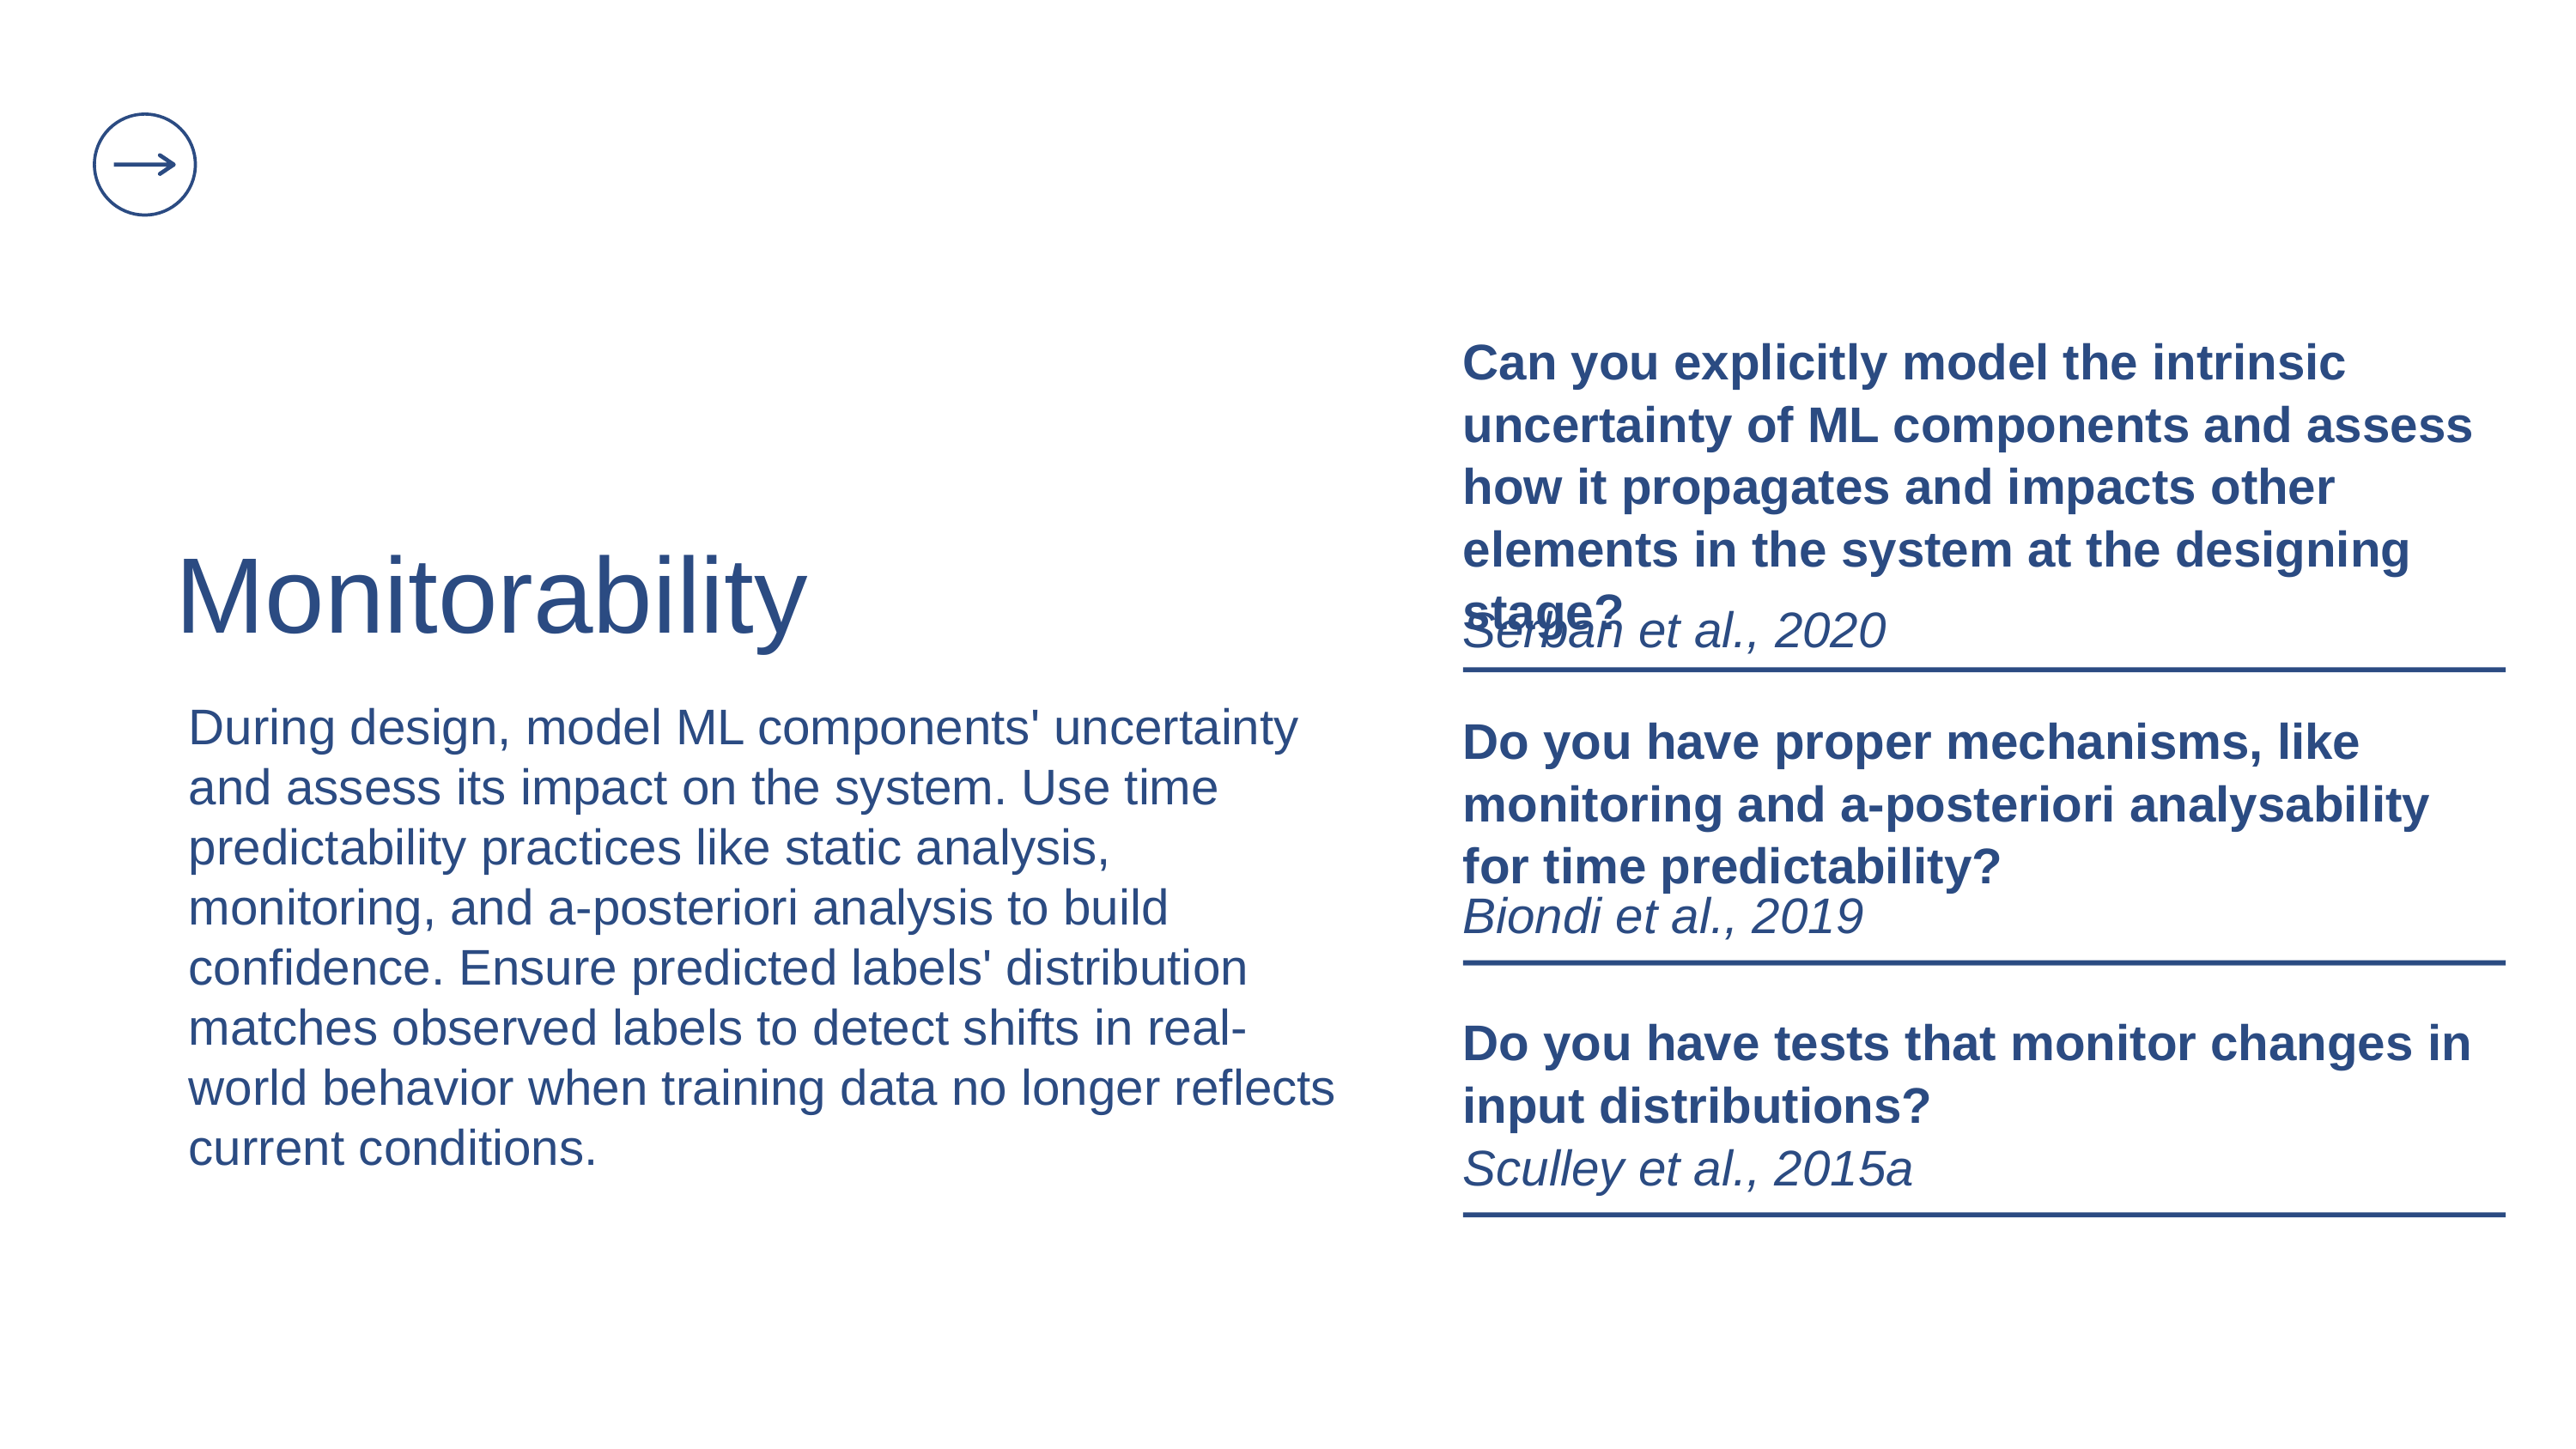

Can you explicitly model the intrinsic uncertainty of ML components and assess how it propagates and impacts other elements in the system at the designing stage?
Serban et al., 2020
Monitorability
During design, model ML components' uncertainty and assess its impact on the system. Use time predictability practices like static analysis, monitoring, and a-posteriori analysis to build confidence. Ensure predicted labels' distribution matches observed labels to detect shifts in real-world behavior when training data no longer reflects current conditions.

Do you have proper mechanisms, like monitoring and a-posteriori analysability for time predictability?
Biondi et al., 2019

Do you have tests that monitor changes in input distributions?
Sculley et al., 2015a